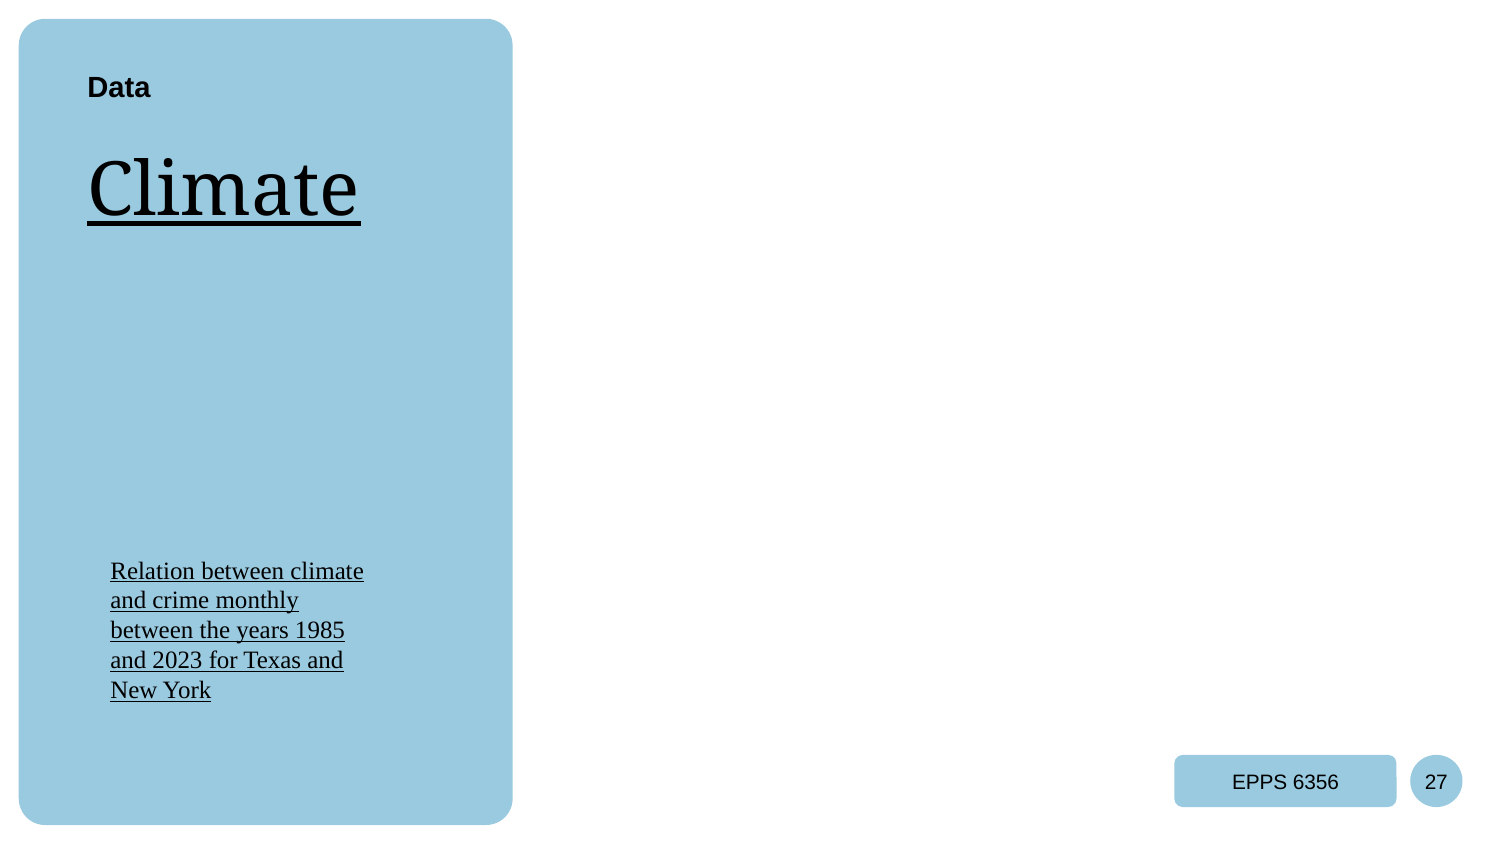

Data
Climate
Relation between climate and crime monthly between the years 1985 and 2023 for Texas and New York

# EPPS 6356
27